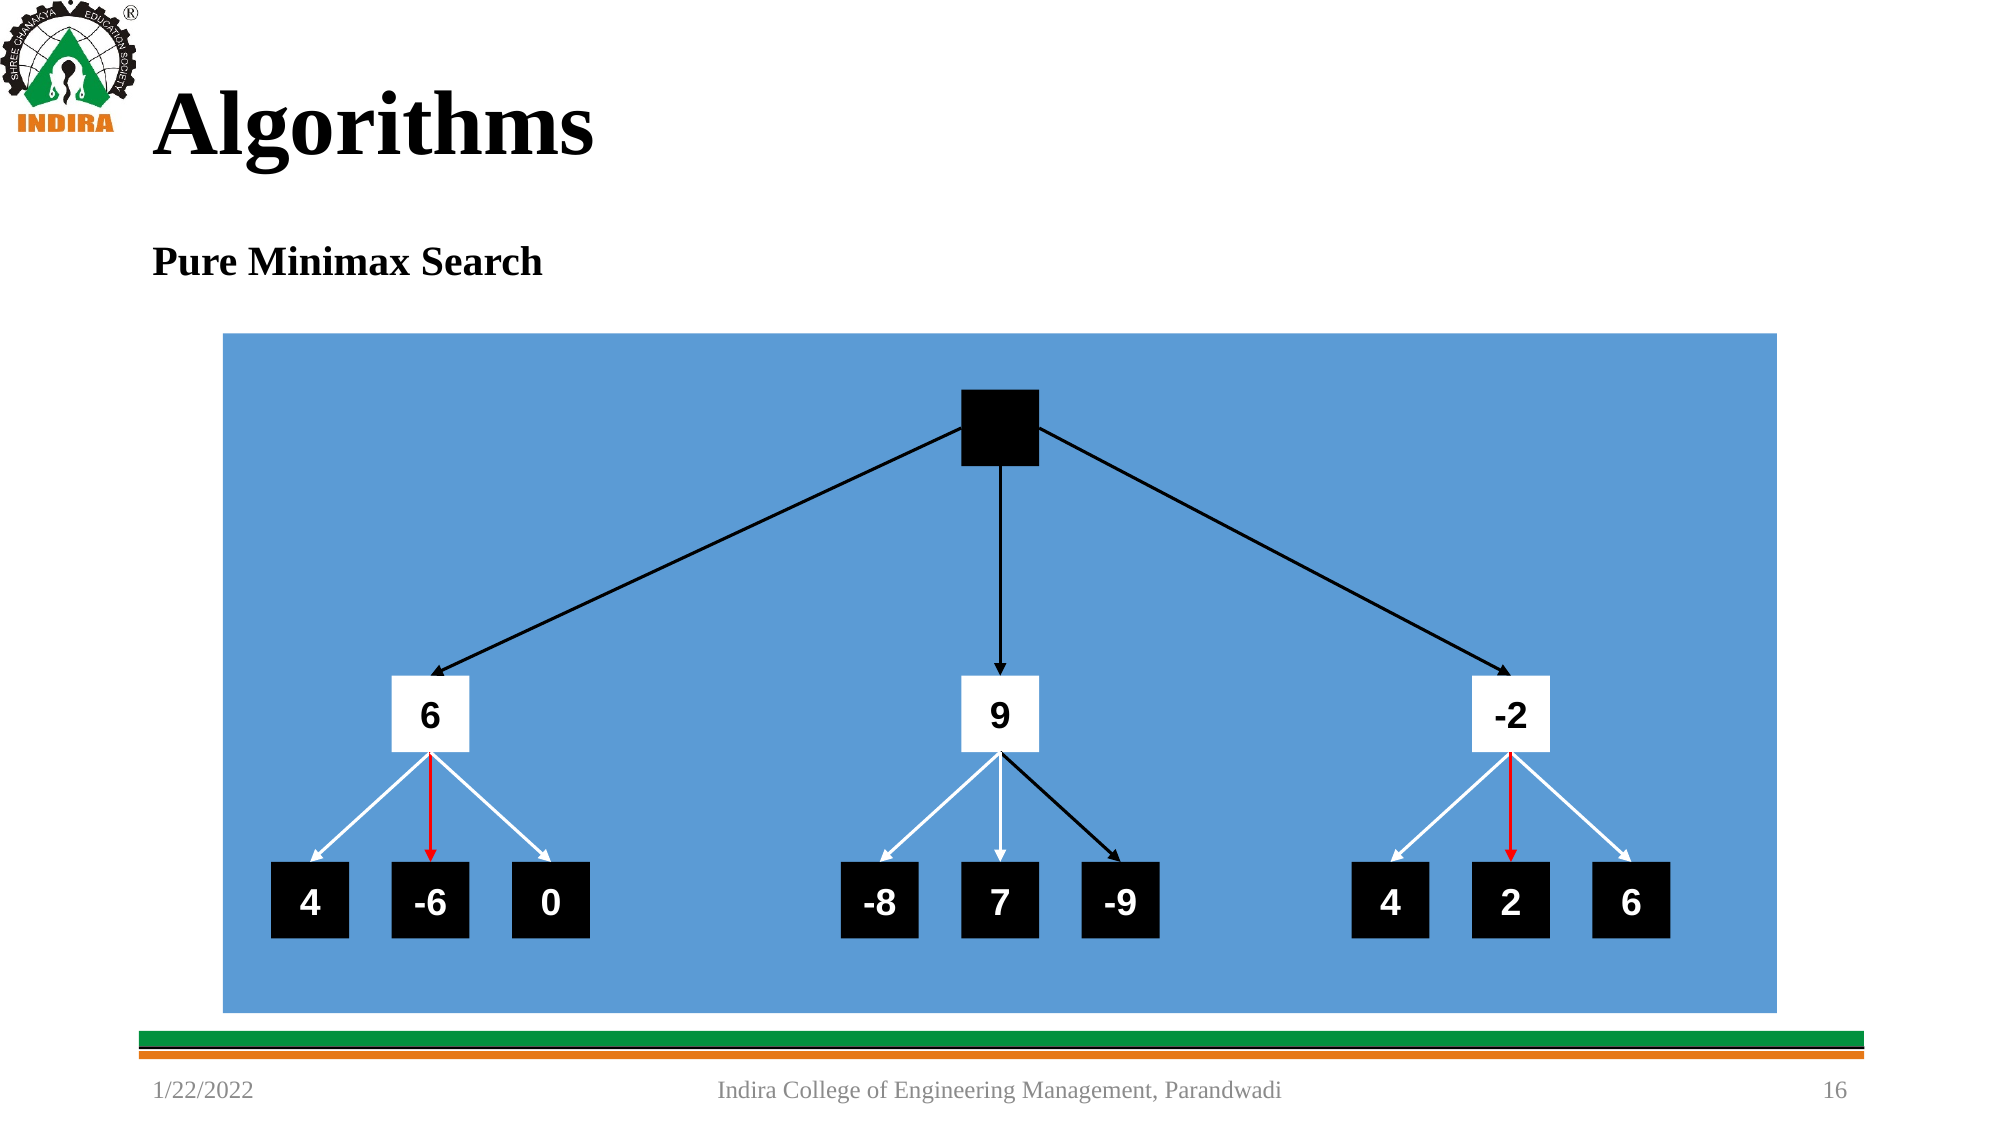

# Algorithms
Pure Minimax Search

6
9
-2
6
2
0
-9
4
-6
7
4
-8
1/22/2022
Indira College of Engineering Management, Parandwadi
16